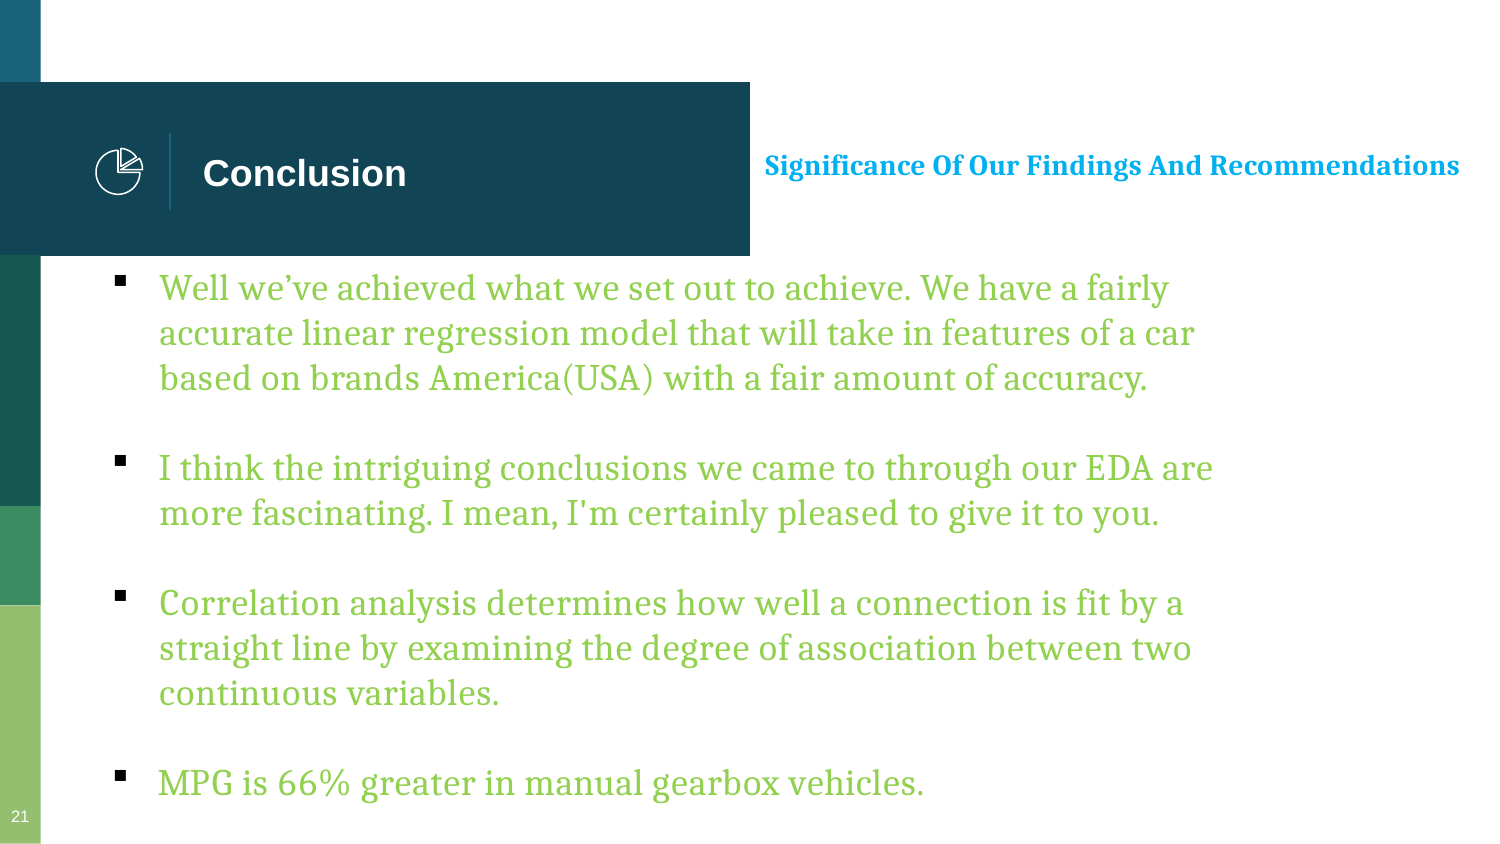

# Conclusion
 Significance Of Our Findings And Recommendations

Well we’ve achieved what we set out to achieve. We have a fairly accurate linear regression model that will take in features of a car based on brands America(USA) with a fair amount of accuracy.

I think the intriguing conclusions we came to through our EDA are more fascinating. I mean, I'm certainly pleased to give it to you.

Correlation analysis determines how well a connection is fit by a straight line by examining the degree of association between two continuous variables.

MPG is 66% greater in manual gearbox vehicles.

21